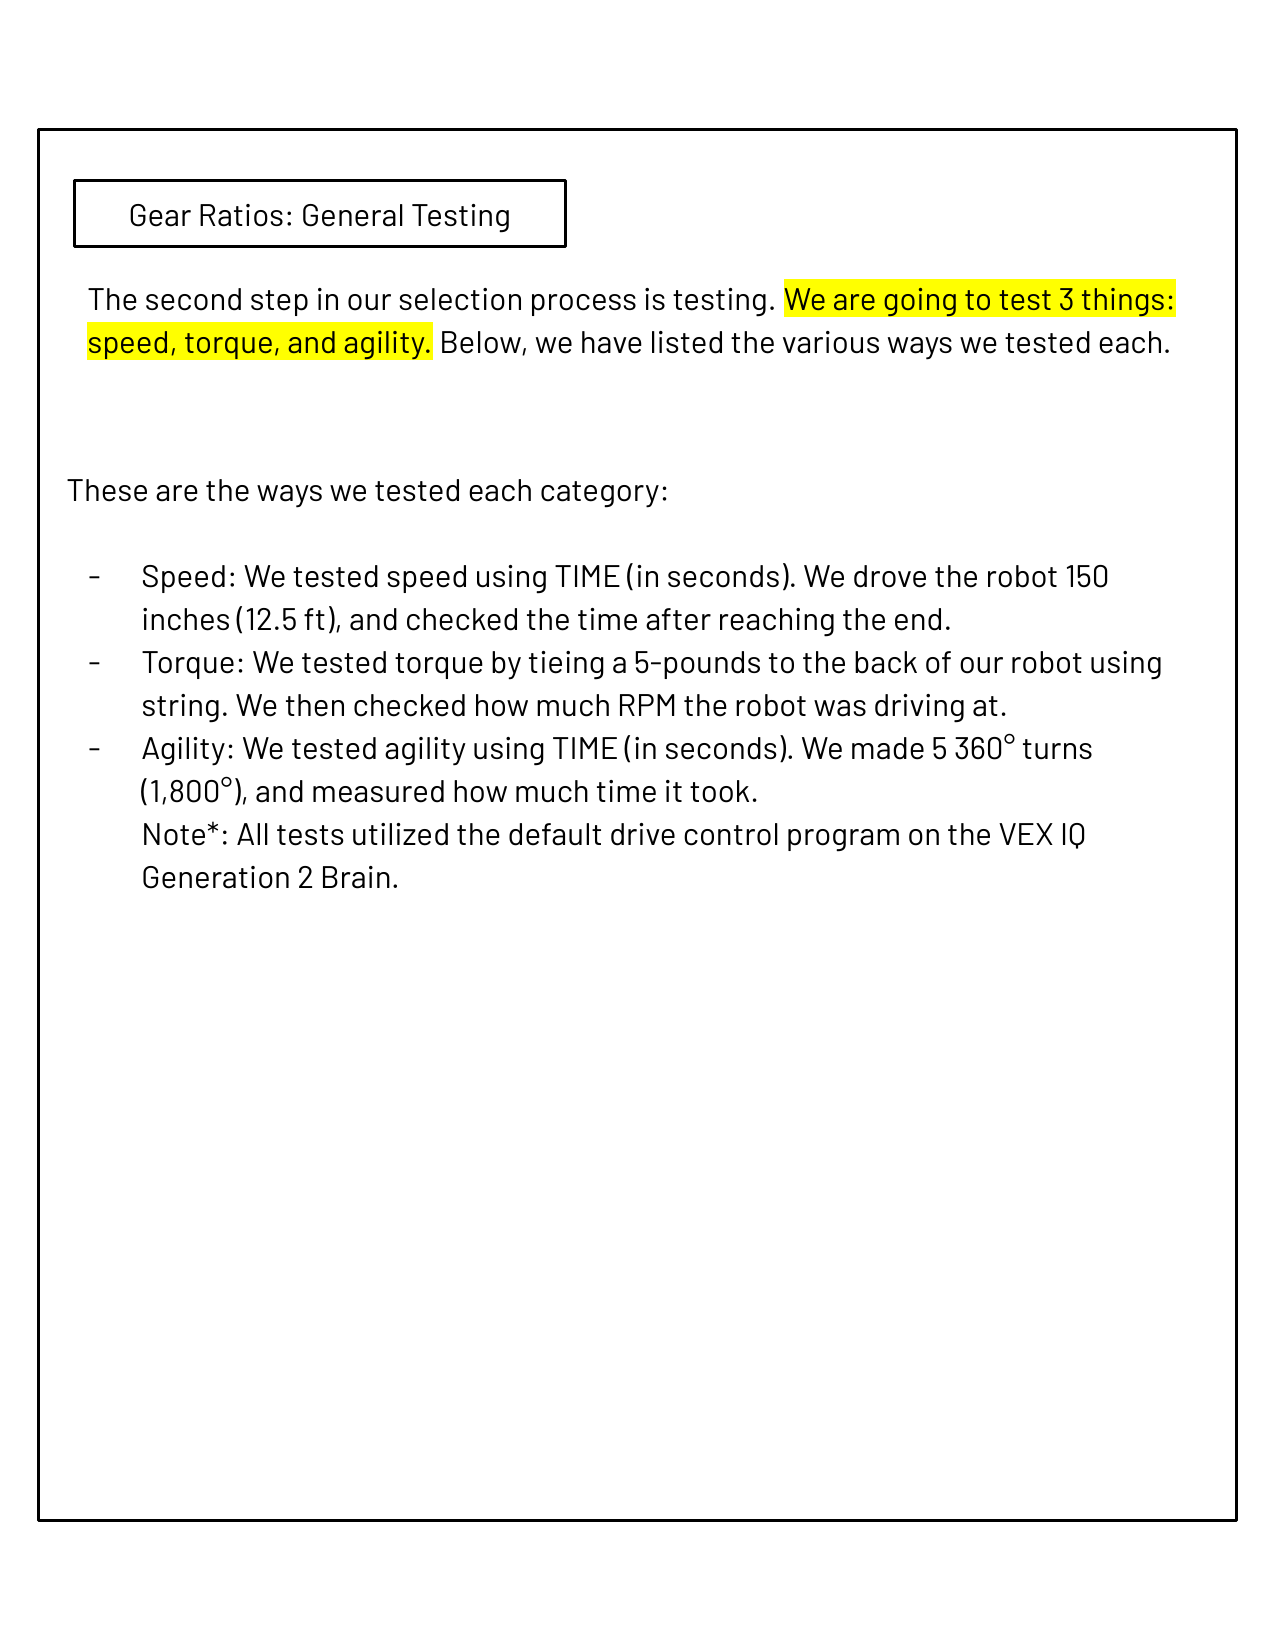

Gear Ratios: General Testing
The second step in our selection process is testing. We are going to test 3 things: speed, torque, and agility. Below, we have listed the various ways we tested each.

These are the ways we tested each category:

Speed: We tested speed using TIME (in seconds). We drove the robot 150 inches (12.5 ft), and checked the time after reaching the end.
Torque: We tested torque by tieing a 5-pounds to the back of our robot using string. We then checked how much RPM the robot was driving at.
Agility: We tested agility using TIME (in seconds). We made 5 360° turns (1,800°), and measured how much time it took.
Note*: All tests utilized the default drive control program on the VEX IQ Generation 2 Brain.